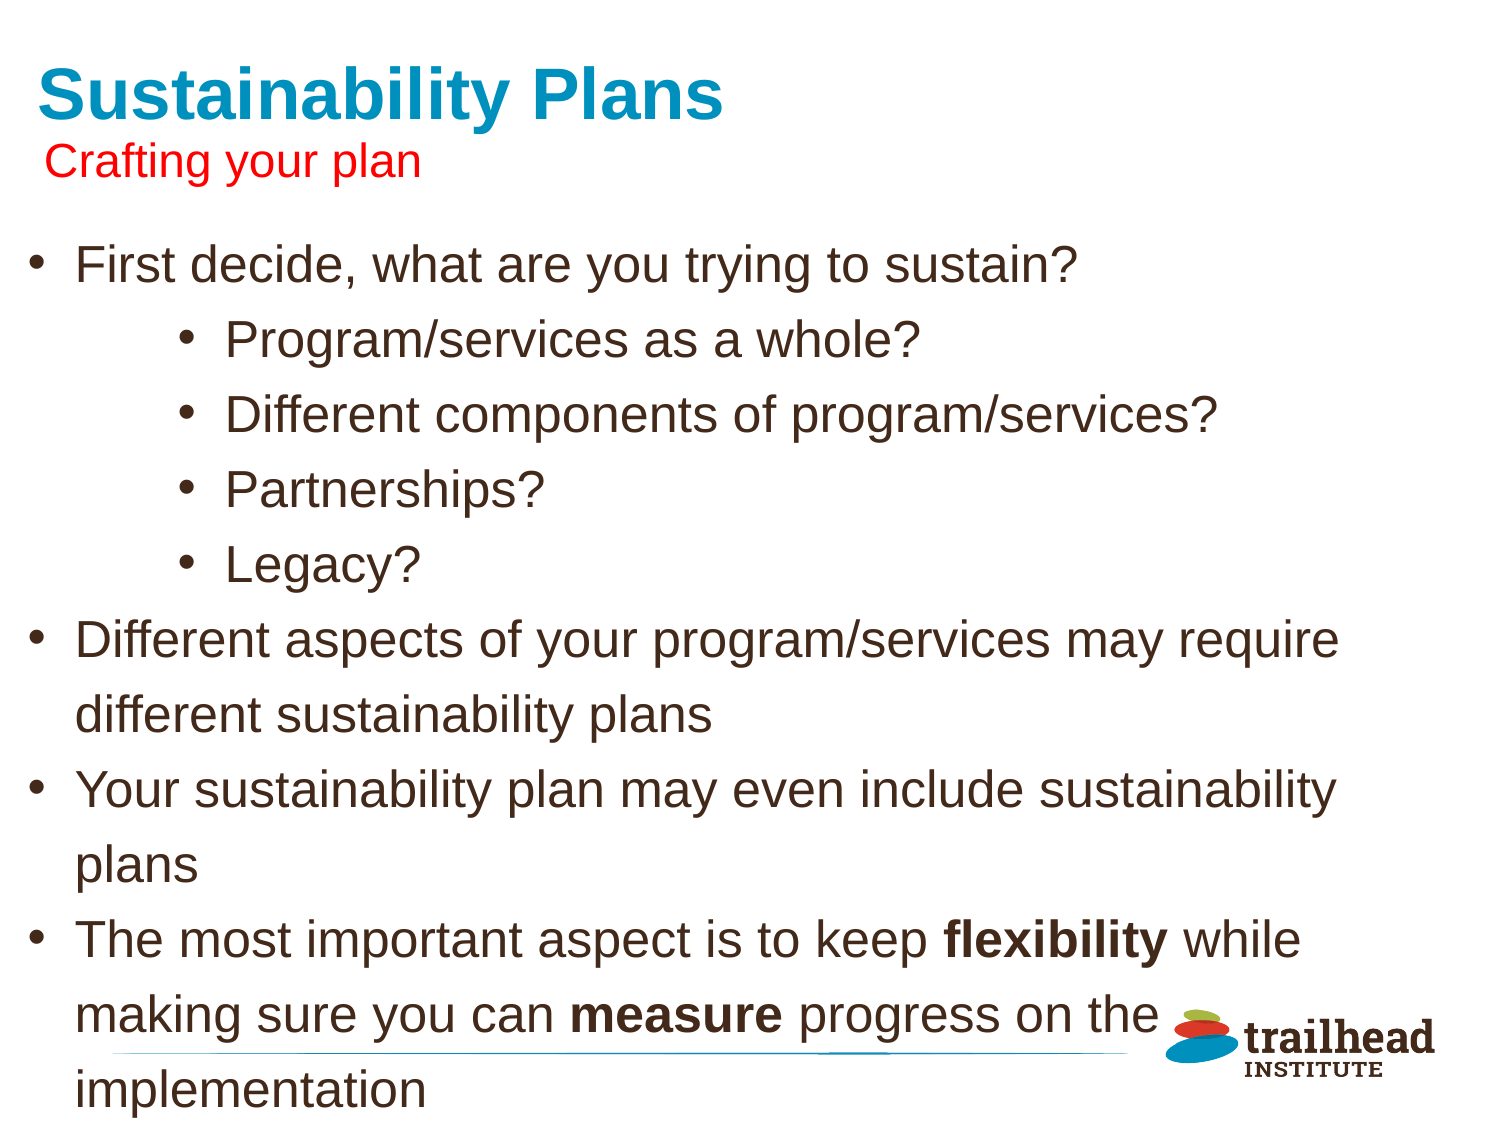

# Sustainability Plans
Crafting your plan
First decide, what are you trying to sustain?
Program/services as a whole?
Different components of program/services?
Partnerships?
Legacy?
Different aspects of your program/services may require different sustainability plans
Your sustainability plan may even include sustainability plans
The most important aspect is to keep flexibility while making sure you can measure progress on the implementation